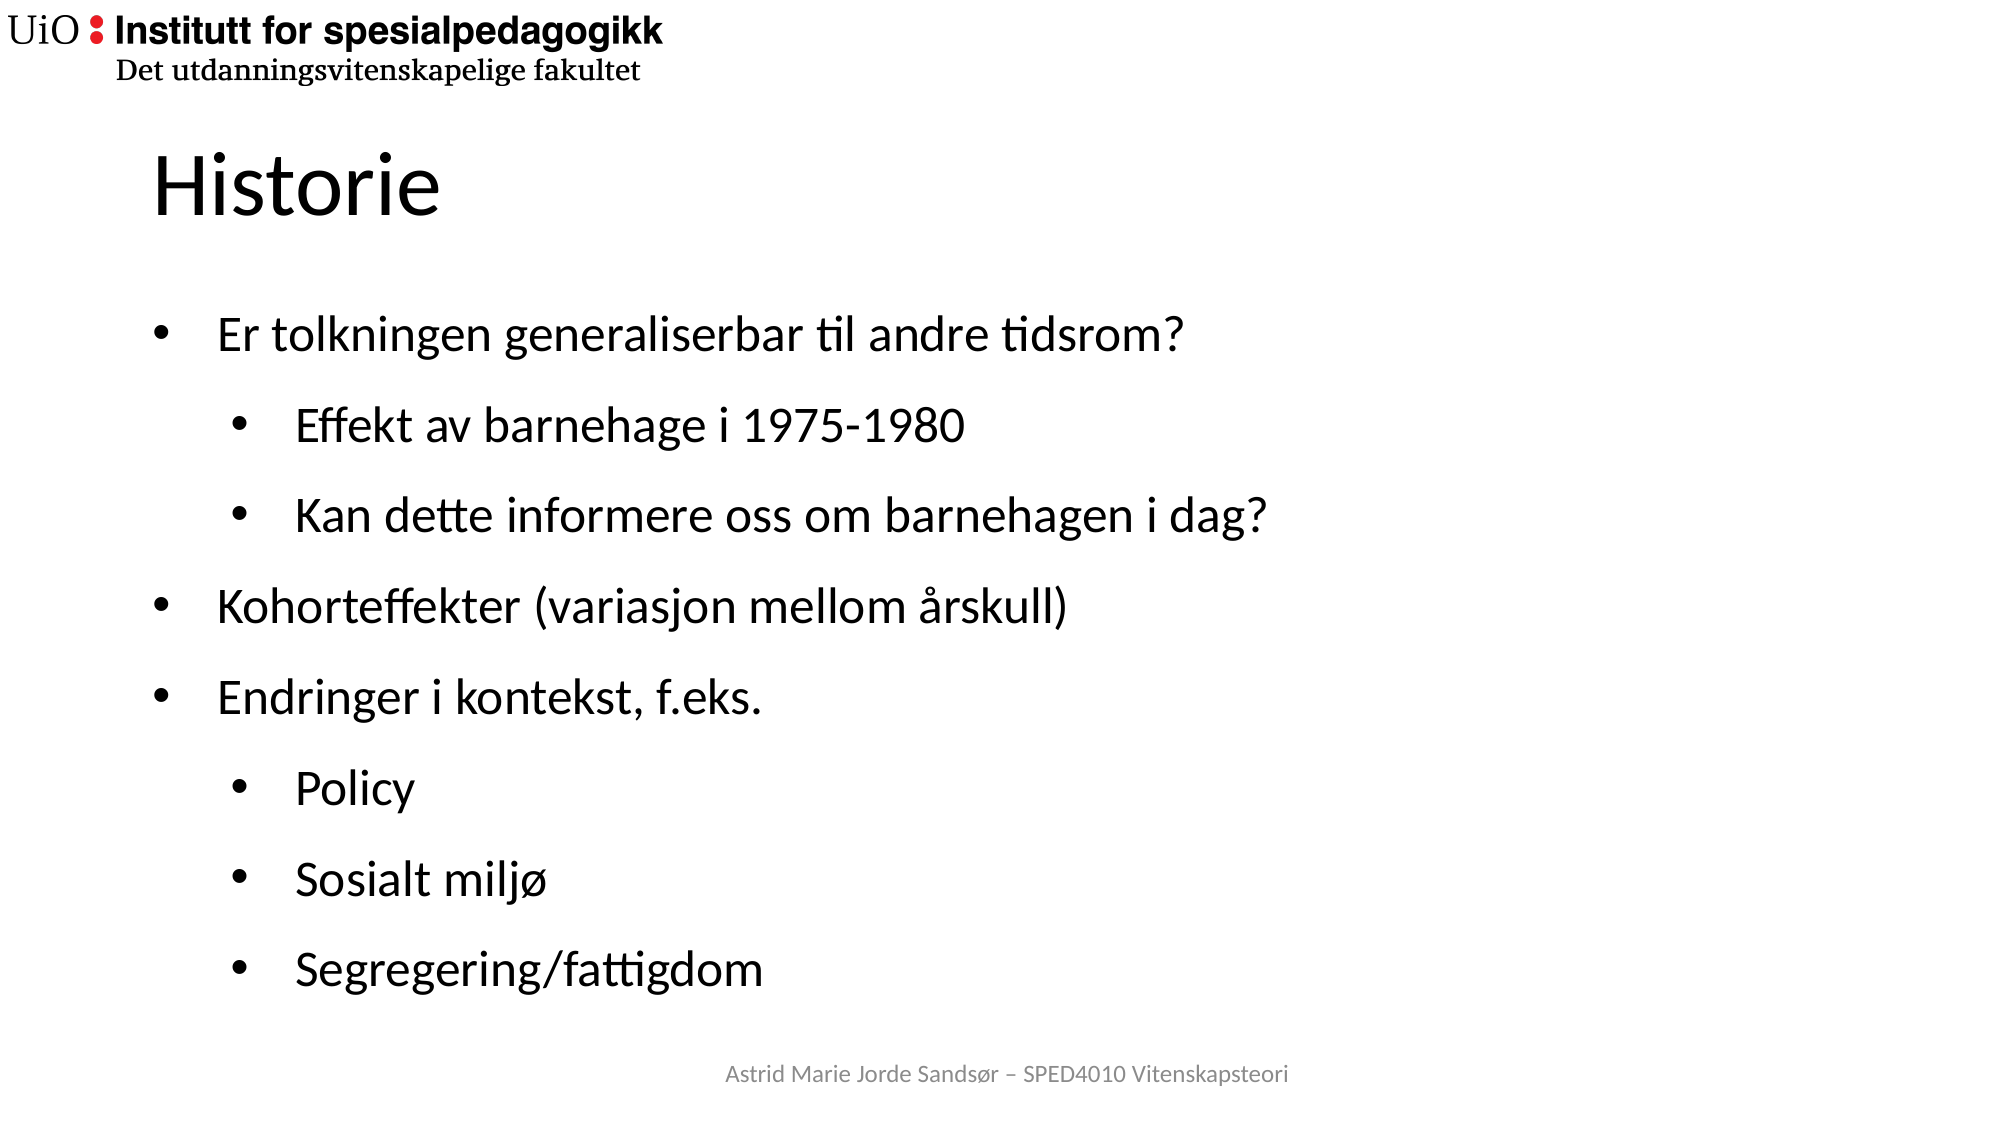

# Historie
Er tolkningen generaliserbar til andre tidsrom?
Effekt av barnehage i 1975-1980
Kan dette informere oss om barnehagen i dag?
Kohorteffekter (variasjon mellom årskull)
Endringer i kontekst, f.eks.
Policy
Sosialt miljø
Segregering/fattigdom

Astrid Marie Jorde Sandsør – SPED4010 Vitenskapsteori